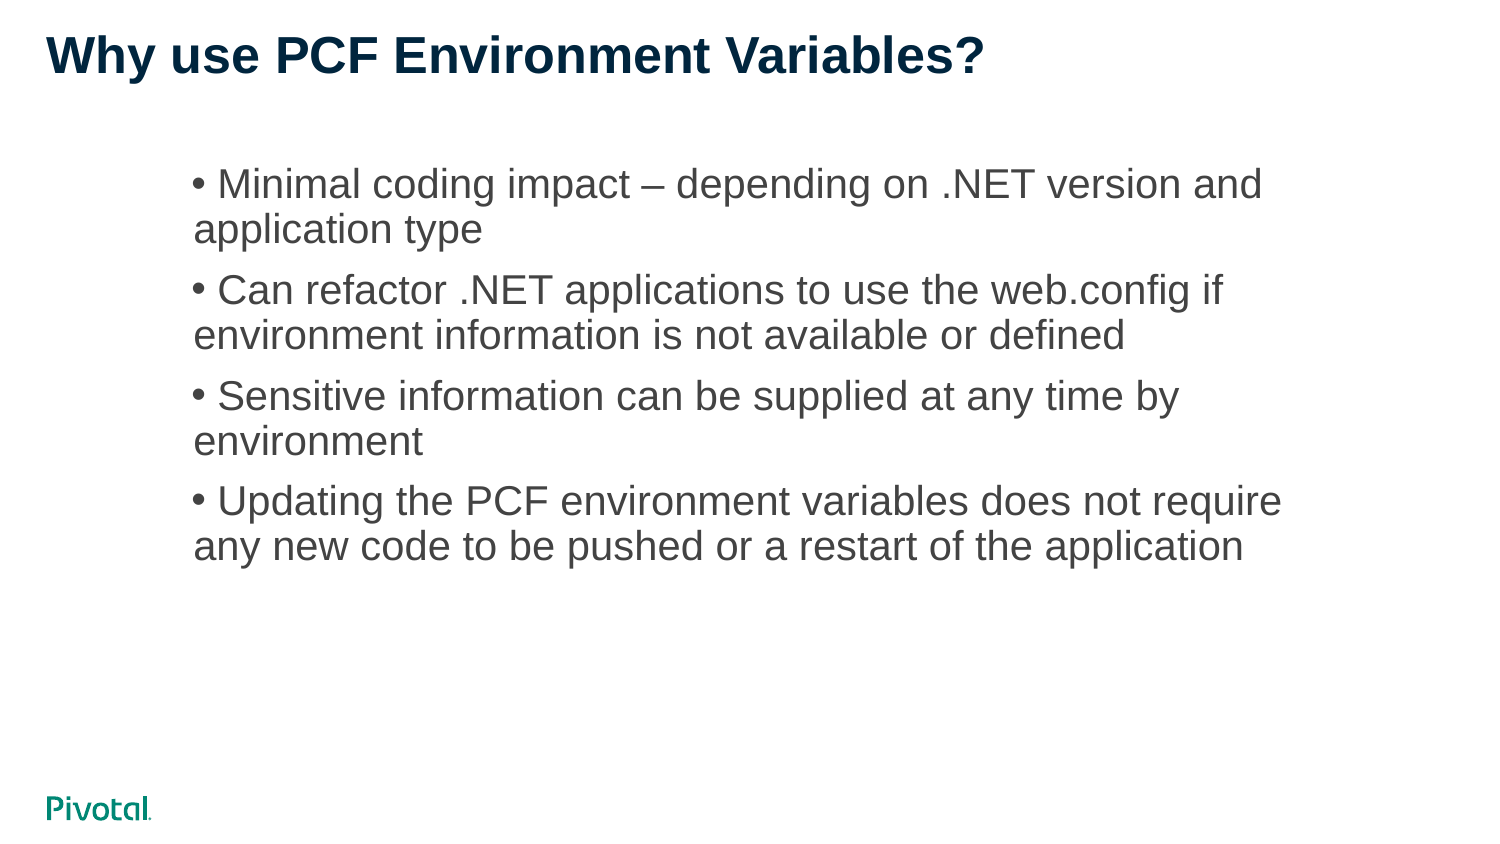

# Why use PCF Environment Variables?
 Minimal coding impact – depending on .NET version and application type
 Can refactor .NET applications to use the web.config if environment information is not available or defined
 Sensitive information can be supplied at any time by environment
 Updating the PCF environment variables does not require any new code to be pushed or a restart of the application